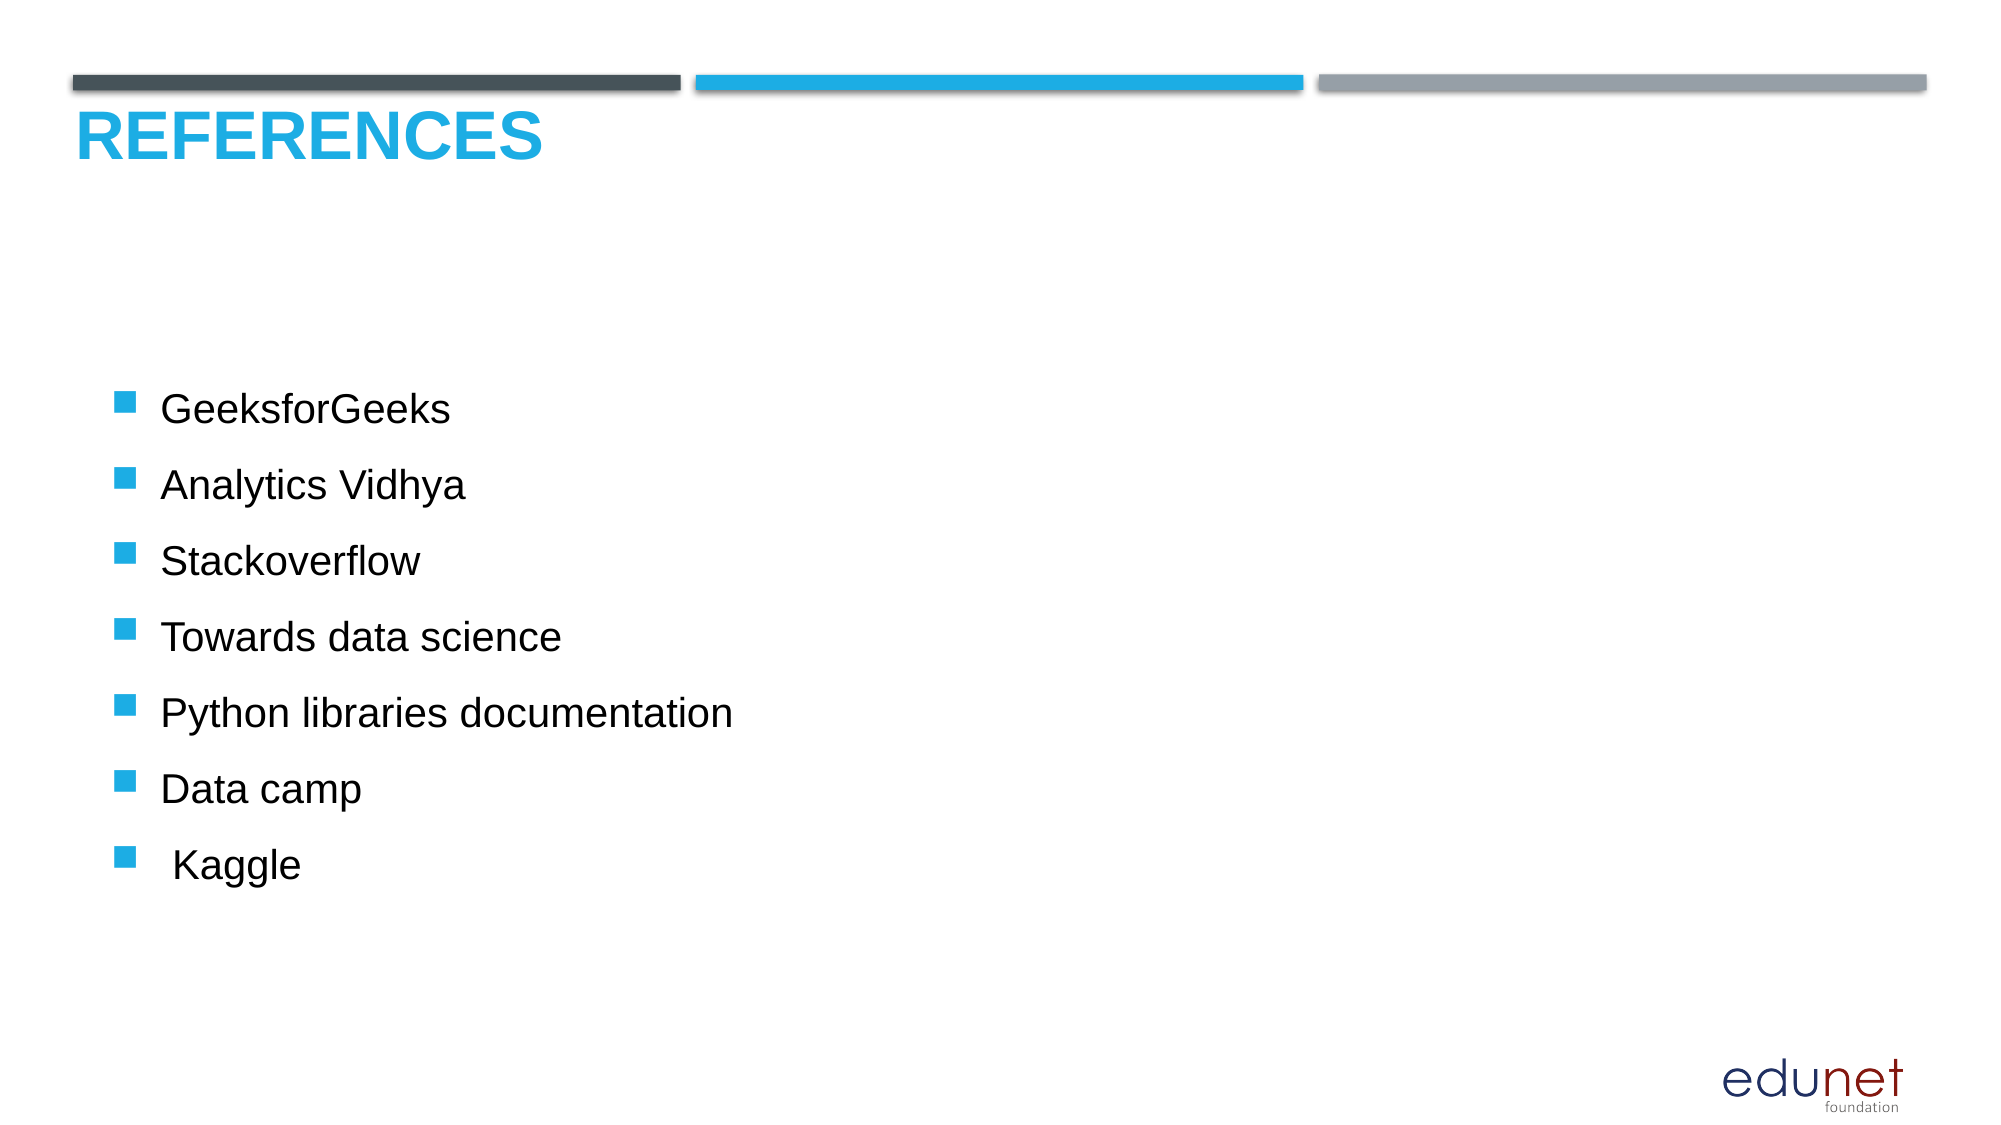

# References

GeeksforGeeks
Analytics Vidhya
Stackoverflow
Towards data science
Python libraries documentation
Data camp
 Kaggle